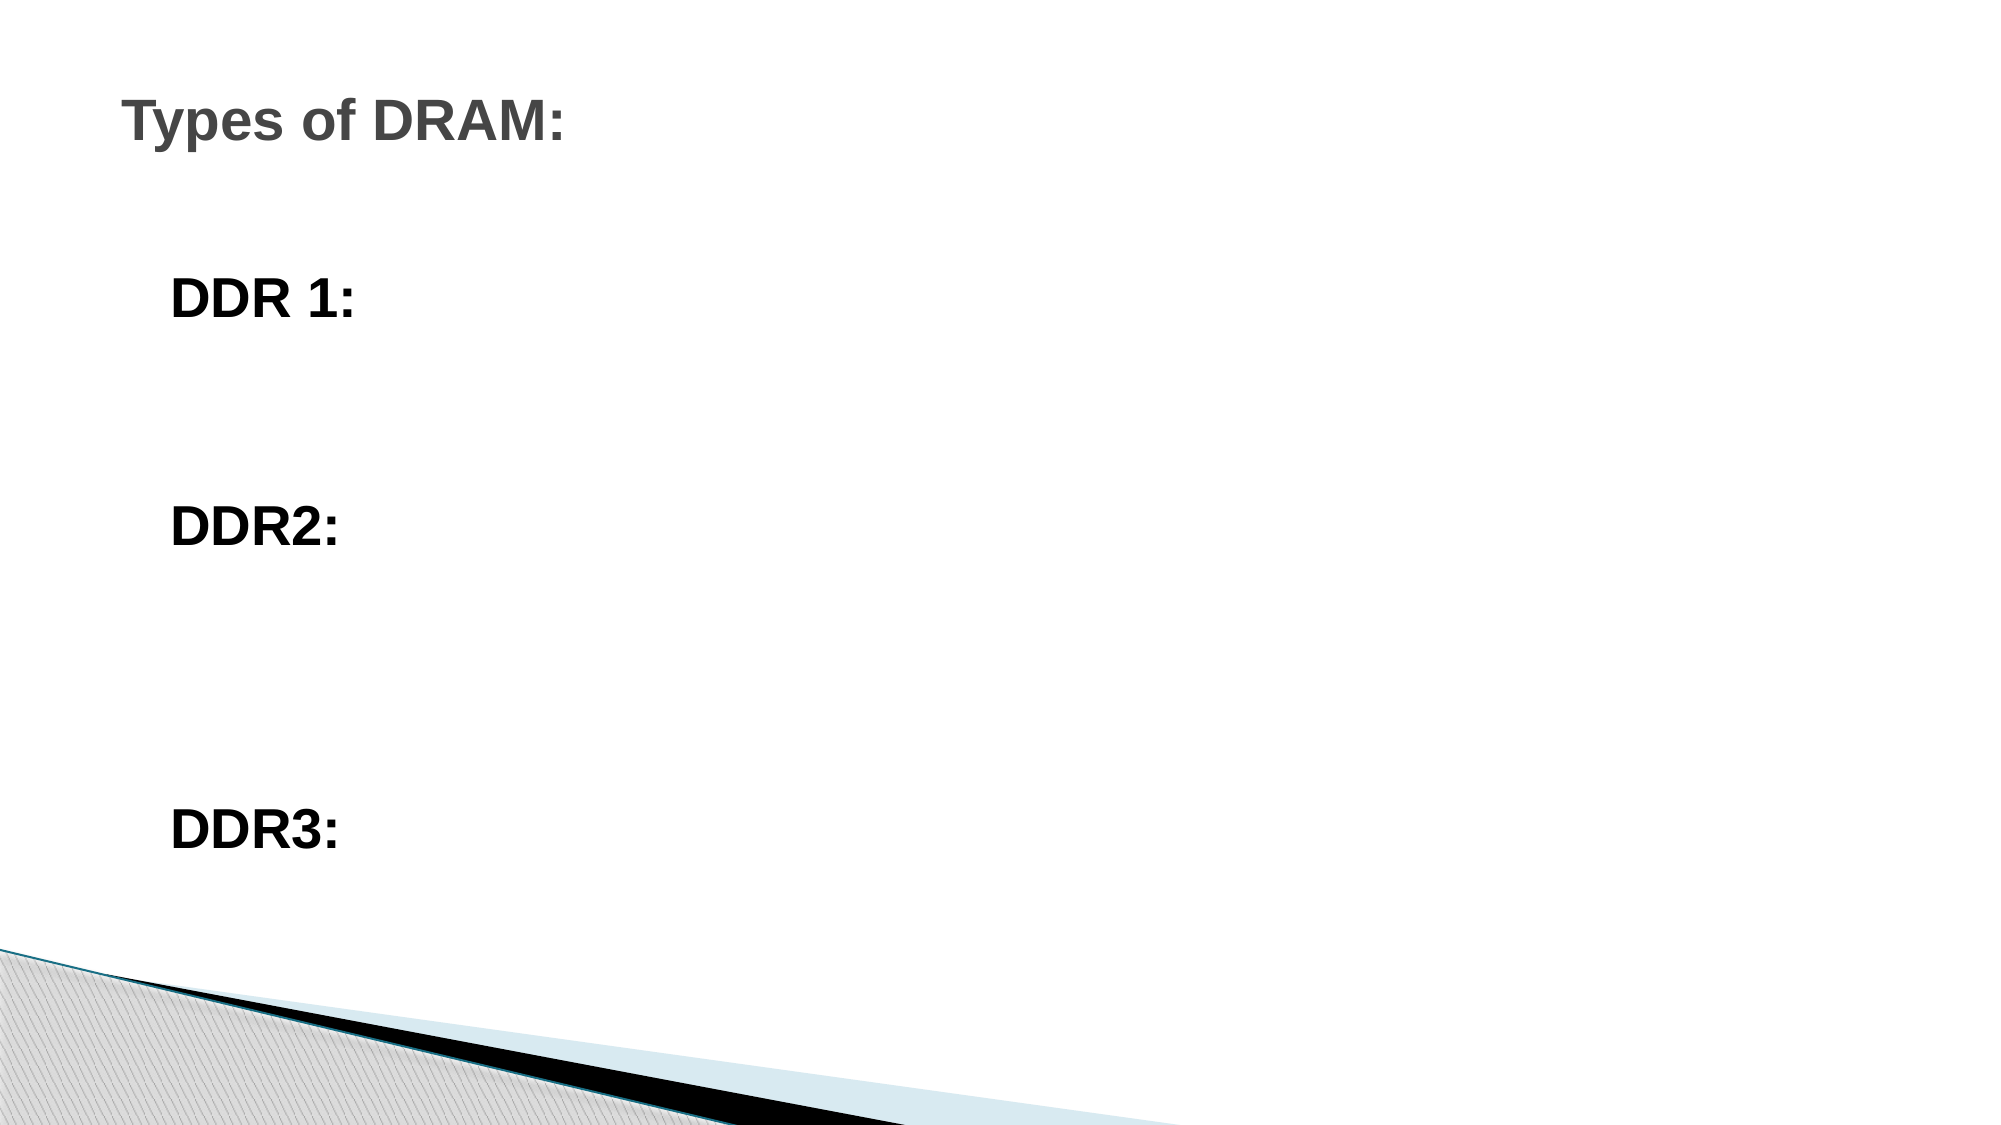

# Types of DRAM:
DDR 1:

DDR2:

DDR3: